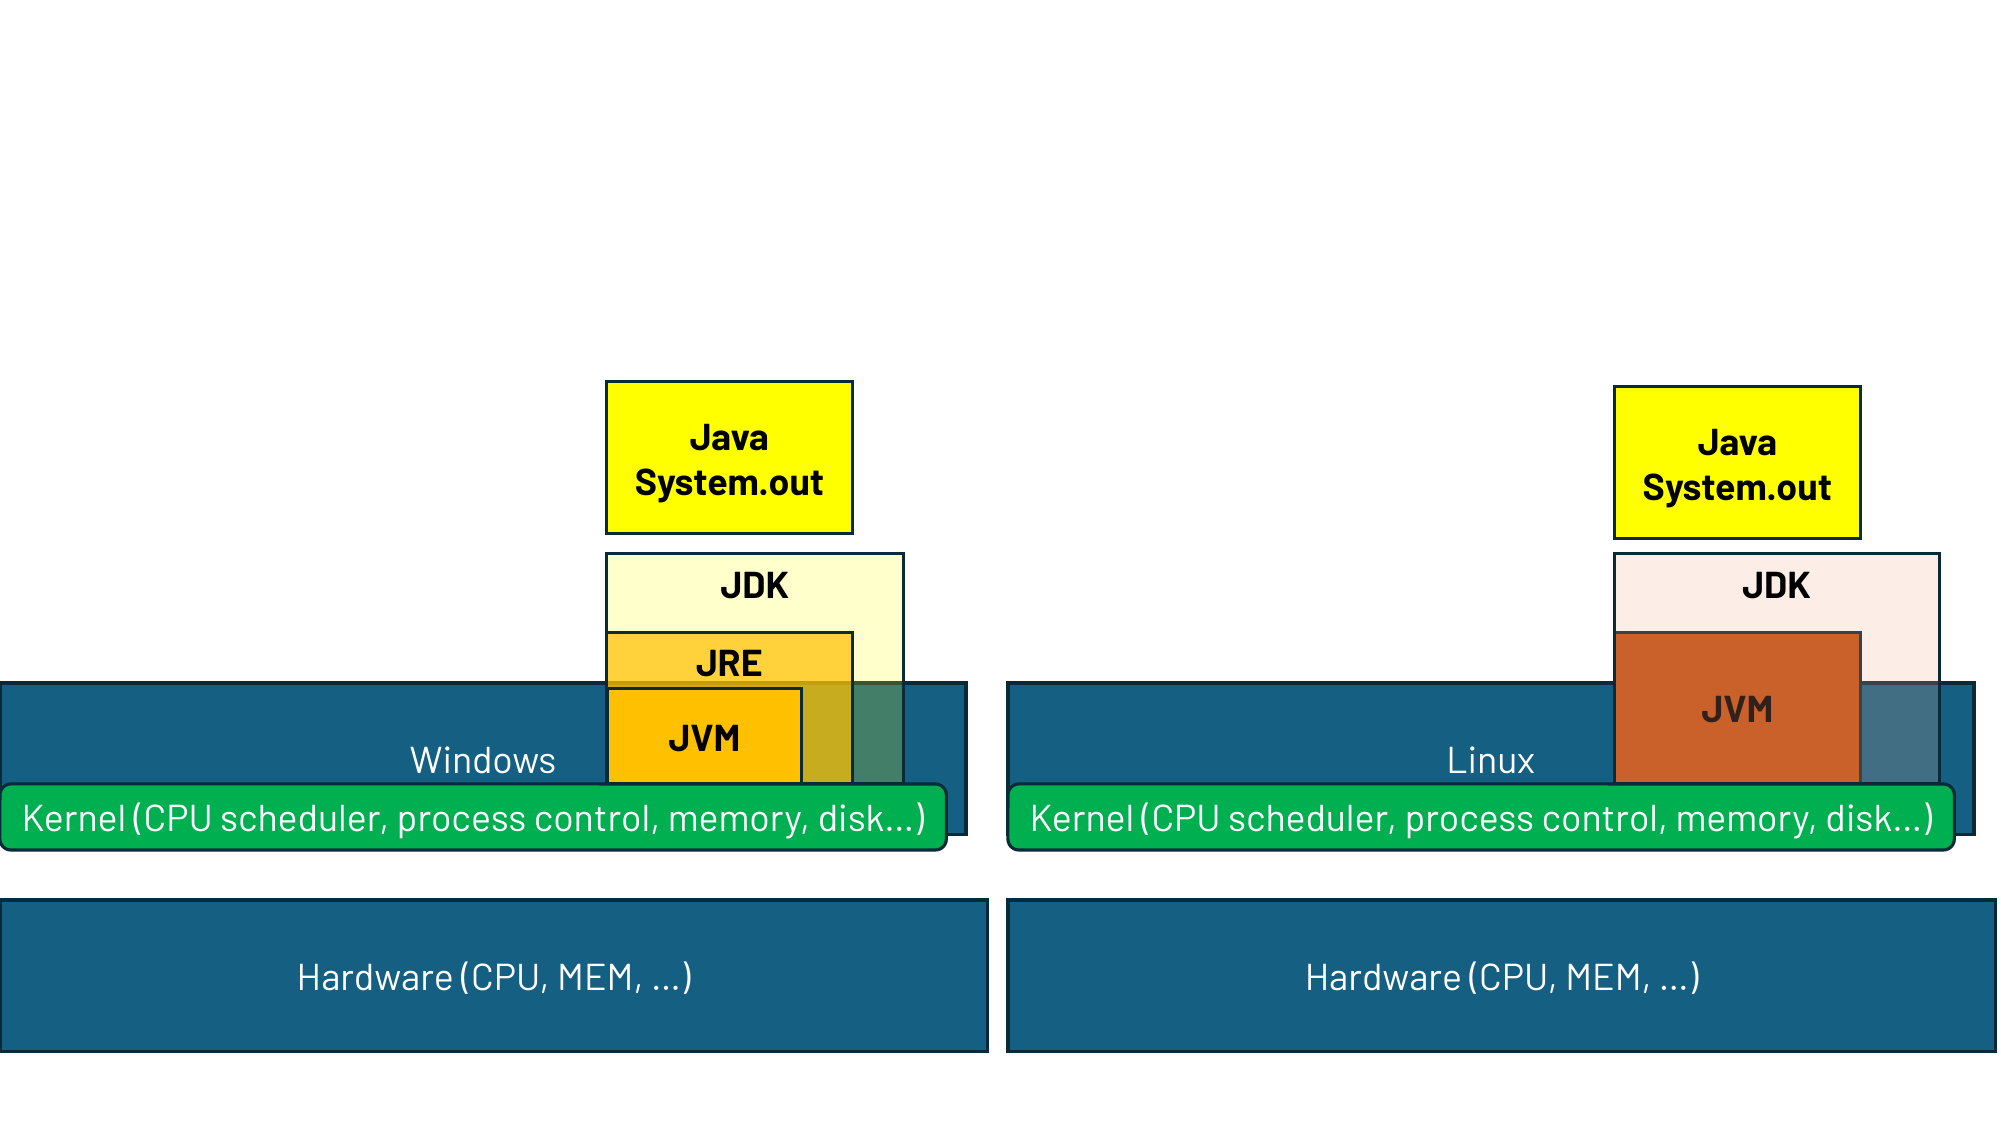

Java
System.out
Java
System.out
JDK
JDK
JRE
JVM
Windows
Linux
JVM
Kernel (CPU scheduler, process control, memory, disk…)
Kernel (CPU scheduler, process control, memory, disk…)
Hardware (CPU, MEM, …)
Hardware (CPU, MEM, …)